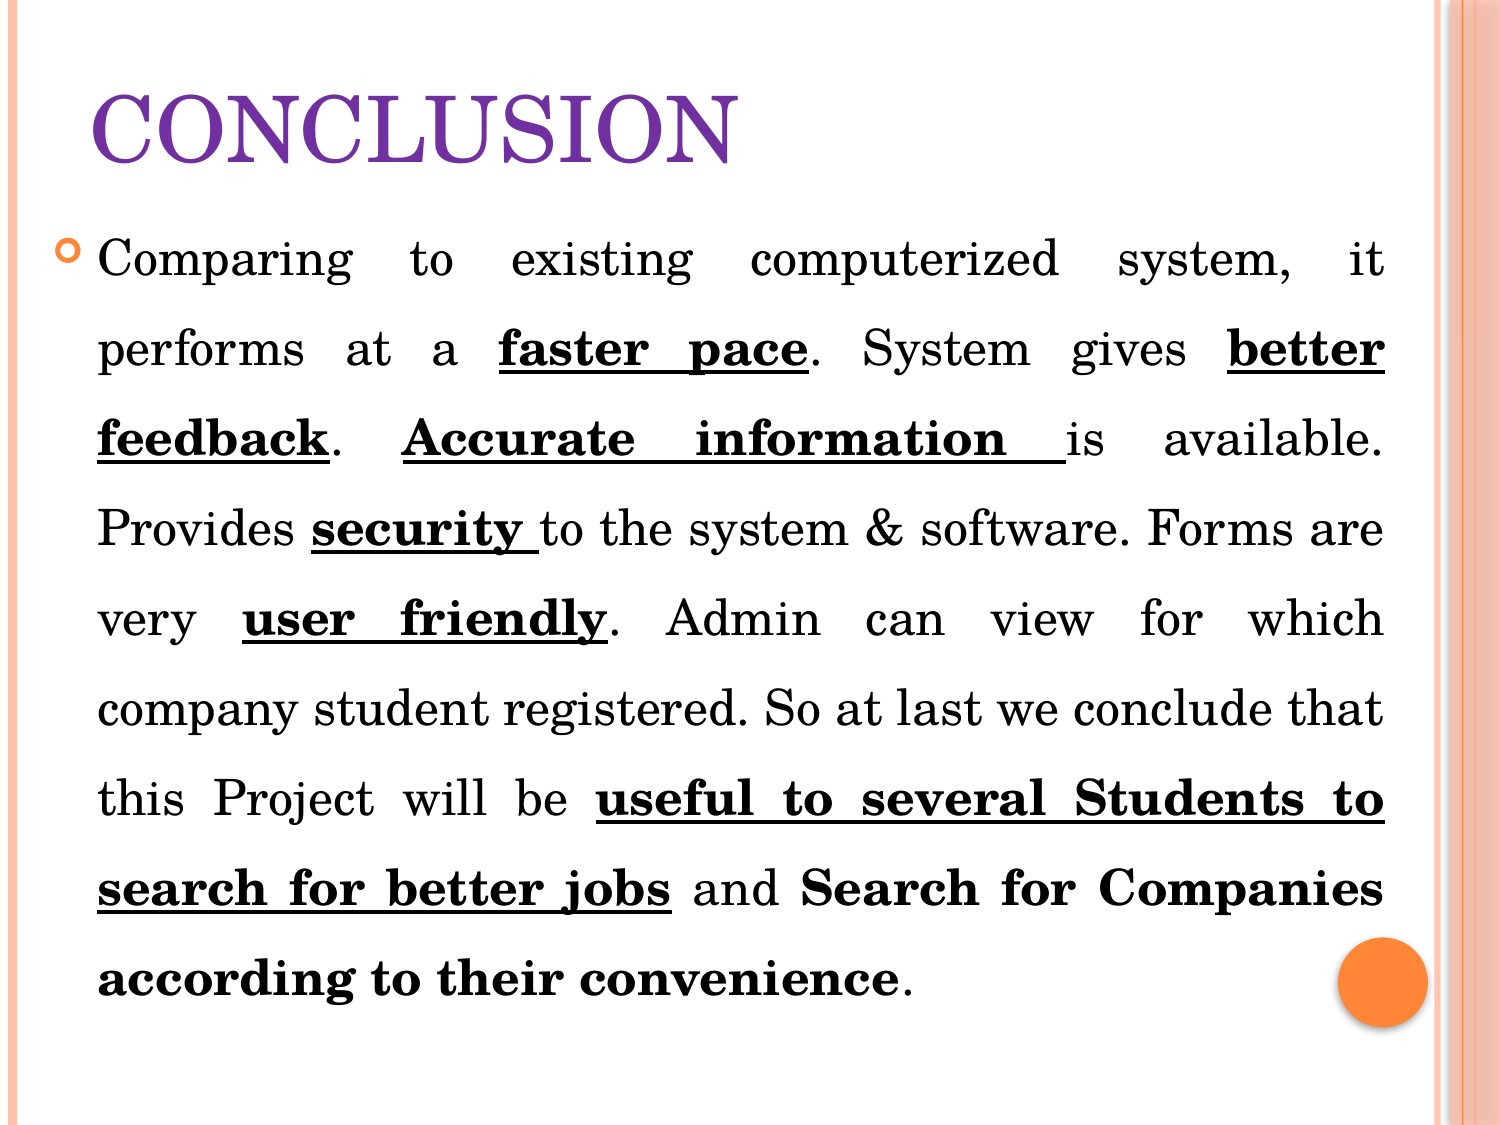

# Conclusion
Comparing to existing computerized system, it performs at a faster pace. System gives better feedback. Accurate information is available. Provides security to the system & software. Forms are very user friendly. Admin can view for which company student registered. So at last we conclude that this Project will be useful to several Students to search for better jobs and Search for Companies according to their convenience.